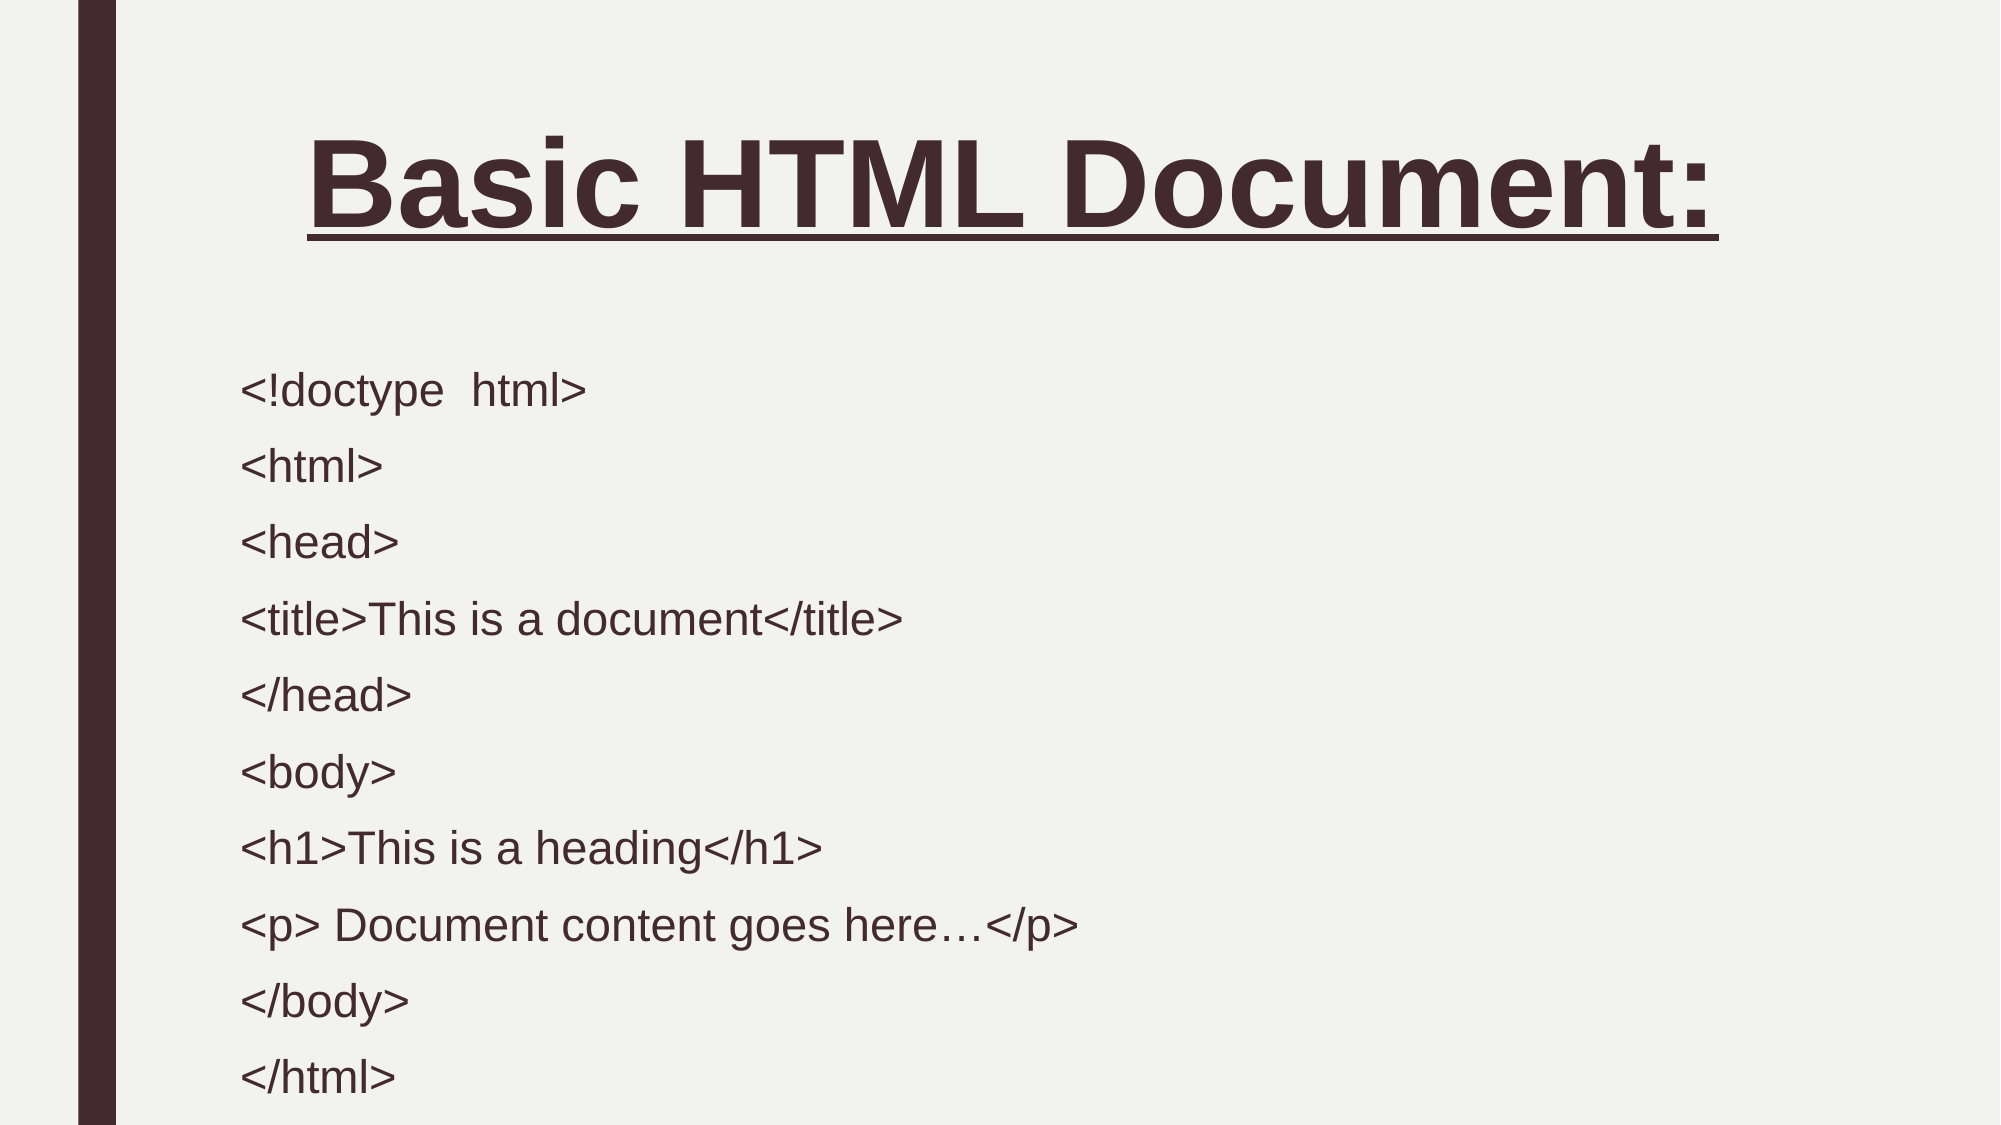

# Basic HTML Document:
<!doctype  html>
<html>
<head>
<title>This is a document</title>
</head>
<body>
<h1>This is a heading</h1>
<p> Document content goes here…</p>
</body>
</html>